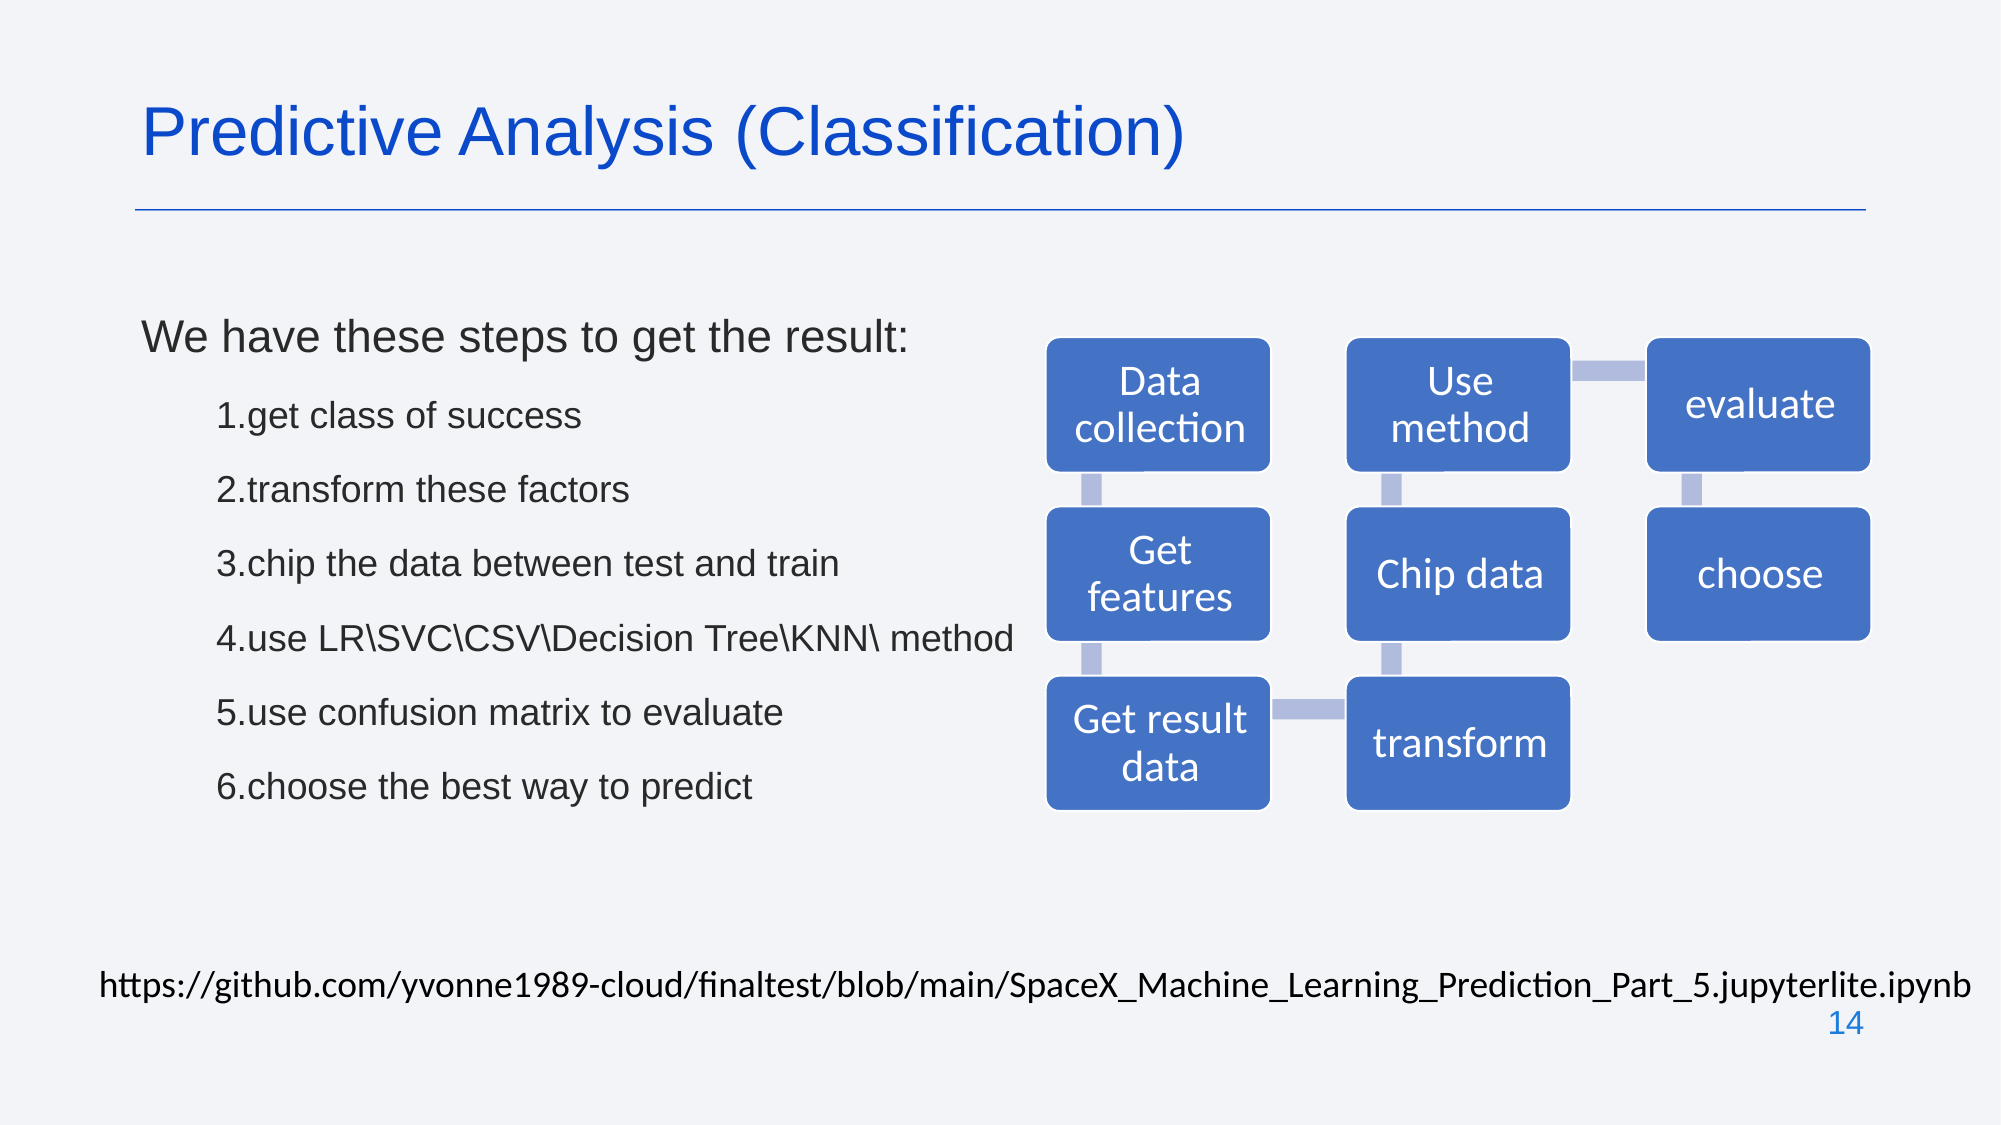

Predictive Analysis (Classification)
Data collection
Get features
Get result data
transform
Chip data
Use method
evaluate
choose
We have these steps to get the result:
1.get class of success
2.transform these factors
3.chip the data between test and train
4.use LR\SVC\CSV\Decision Tree\KNN\ method
5.use confusion matrix to evaluate
6.choose the best way to predict
https://github.com/yvonne1989-cloud/finaltest/blob/main/SpaceX_Machine_Learning_Prediction_Part_5.jupyterlite.ipynb
14